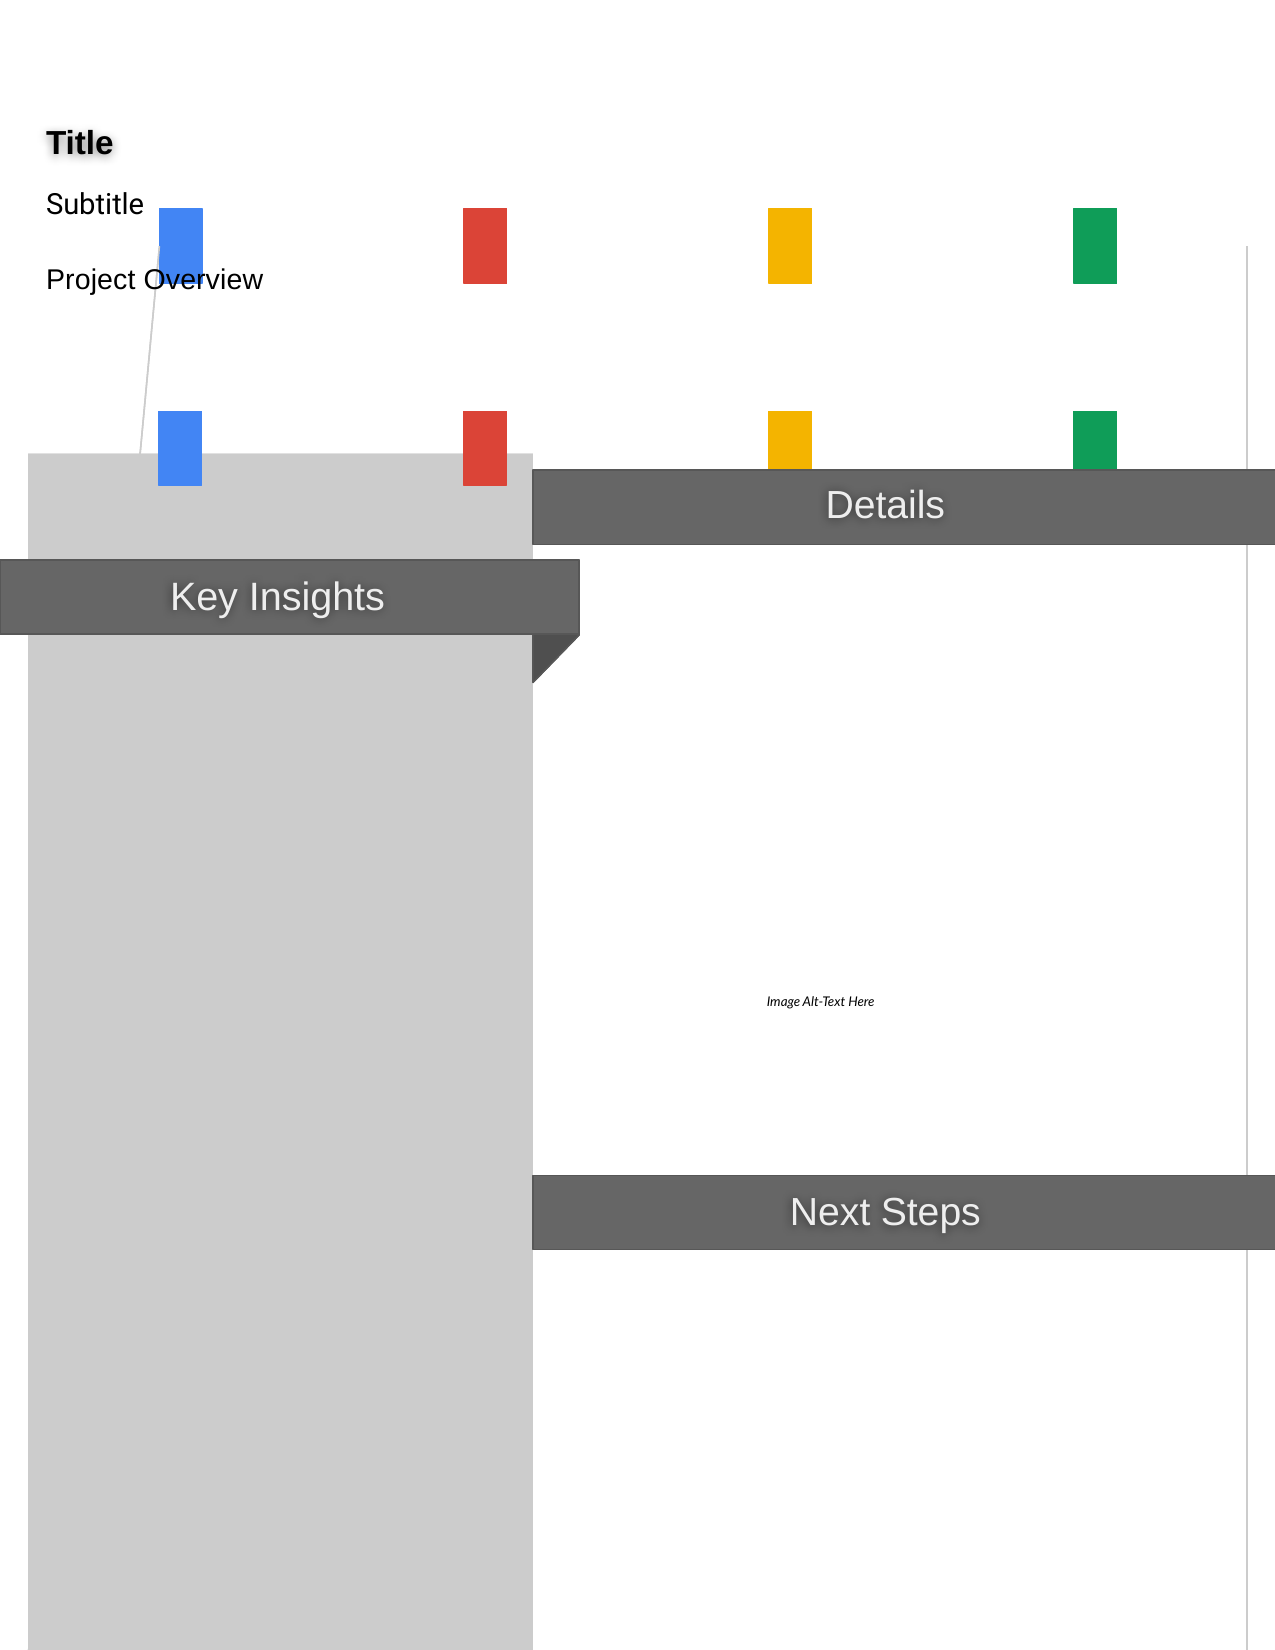

Title
Subtitle
Project Overview

Image Alt-Text Here